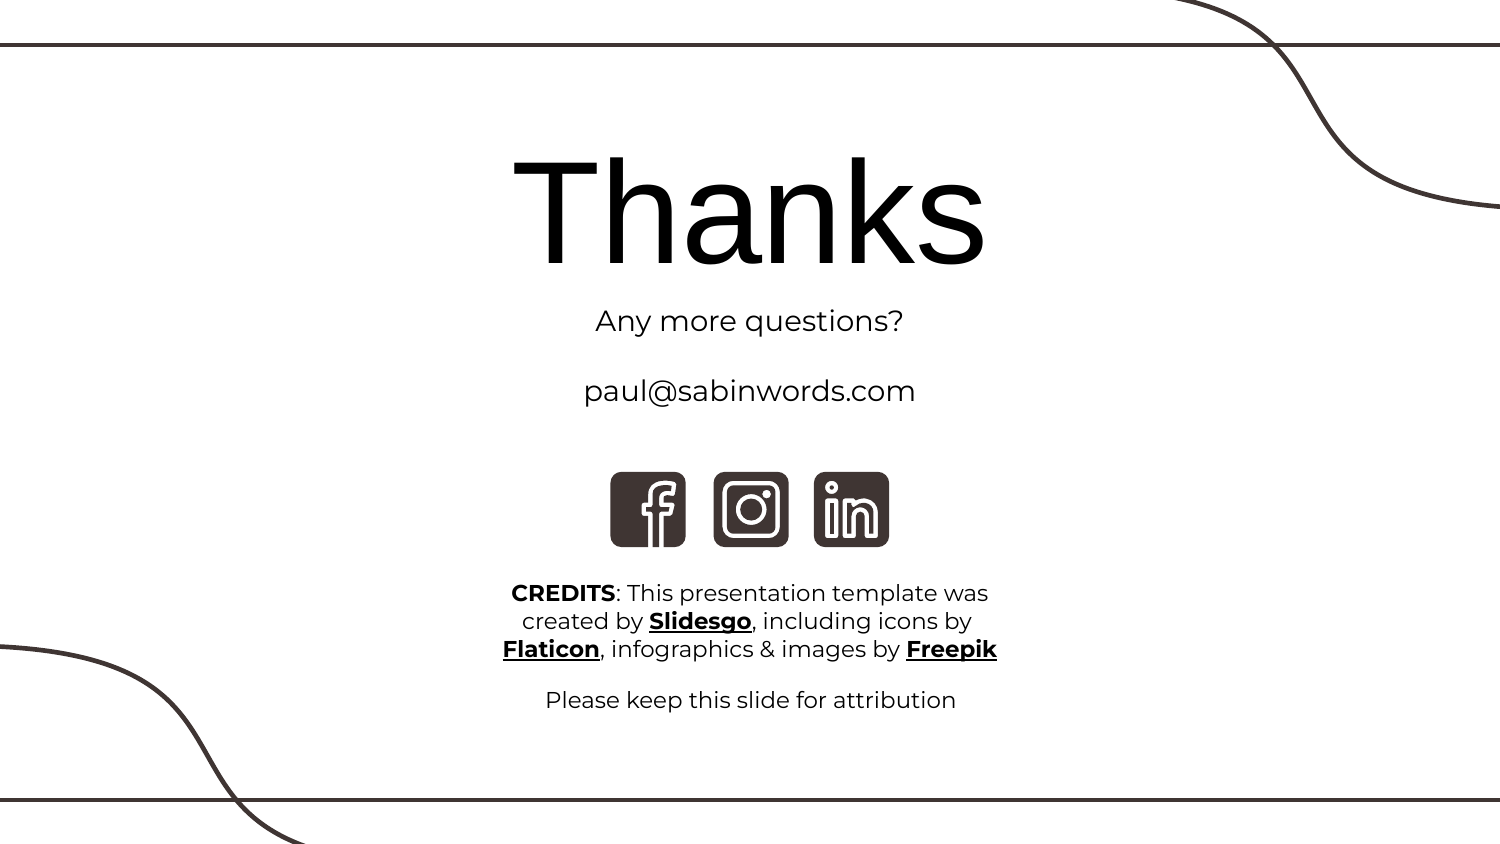

# Thanks
Any more questions?
paul@sabinwords.com

Please keep this slide for attribution